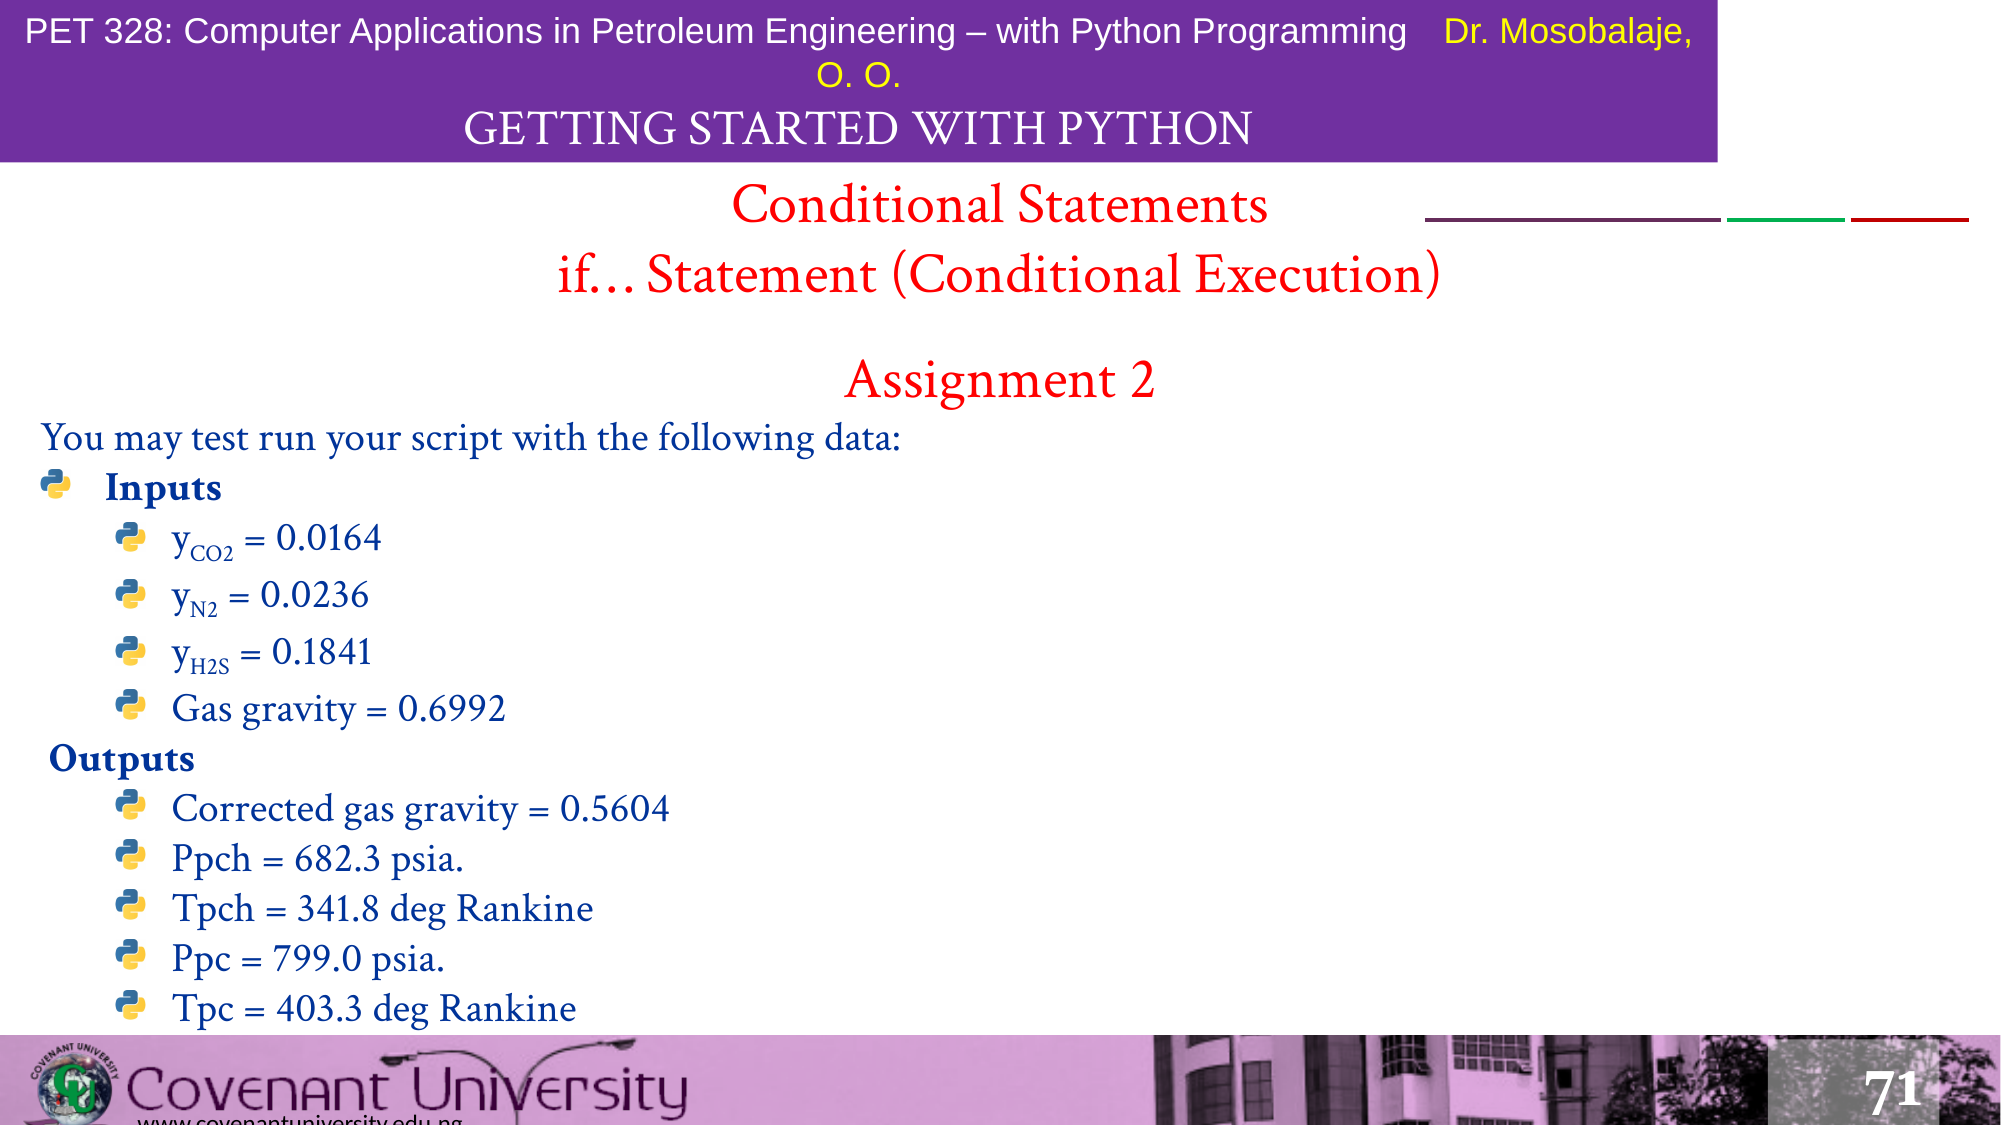

PET 328: Computer Applications in Petroleum Engineering – with Python Programming	Dr. Mosobalaje, O. O.
GETTING STARTED WITH PYTHON

Conditional Statements
if… Statement (Conditional Execution)
Assignment 2
You may test run your script with the following data:
 Inputs
yCO2 = 0.0164
yN2 = 0.0236
yH2S = 0.1841
Gas gravity = 0.6992
 Outputs
Corrected gas gravity = 0.5604
Ppch = 682.3 psia.
Tpch = 341.8 deg Rankine
Ppc = 799.0 psia.
Tpc = 403.3 deg Rankine